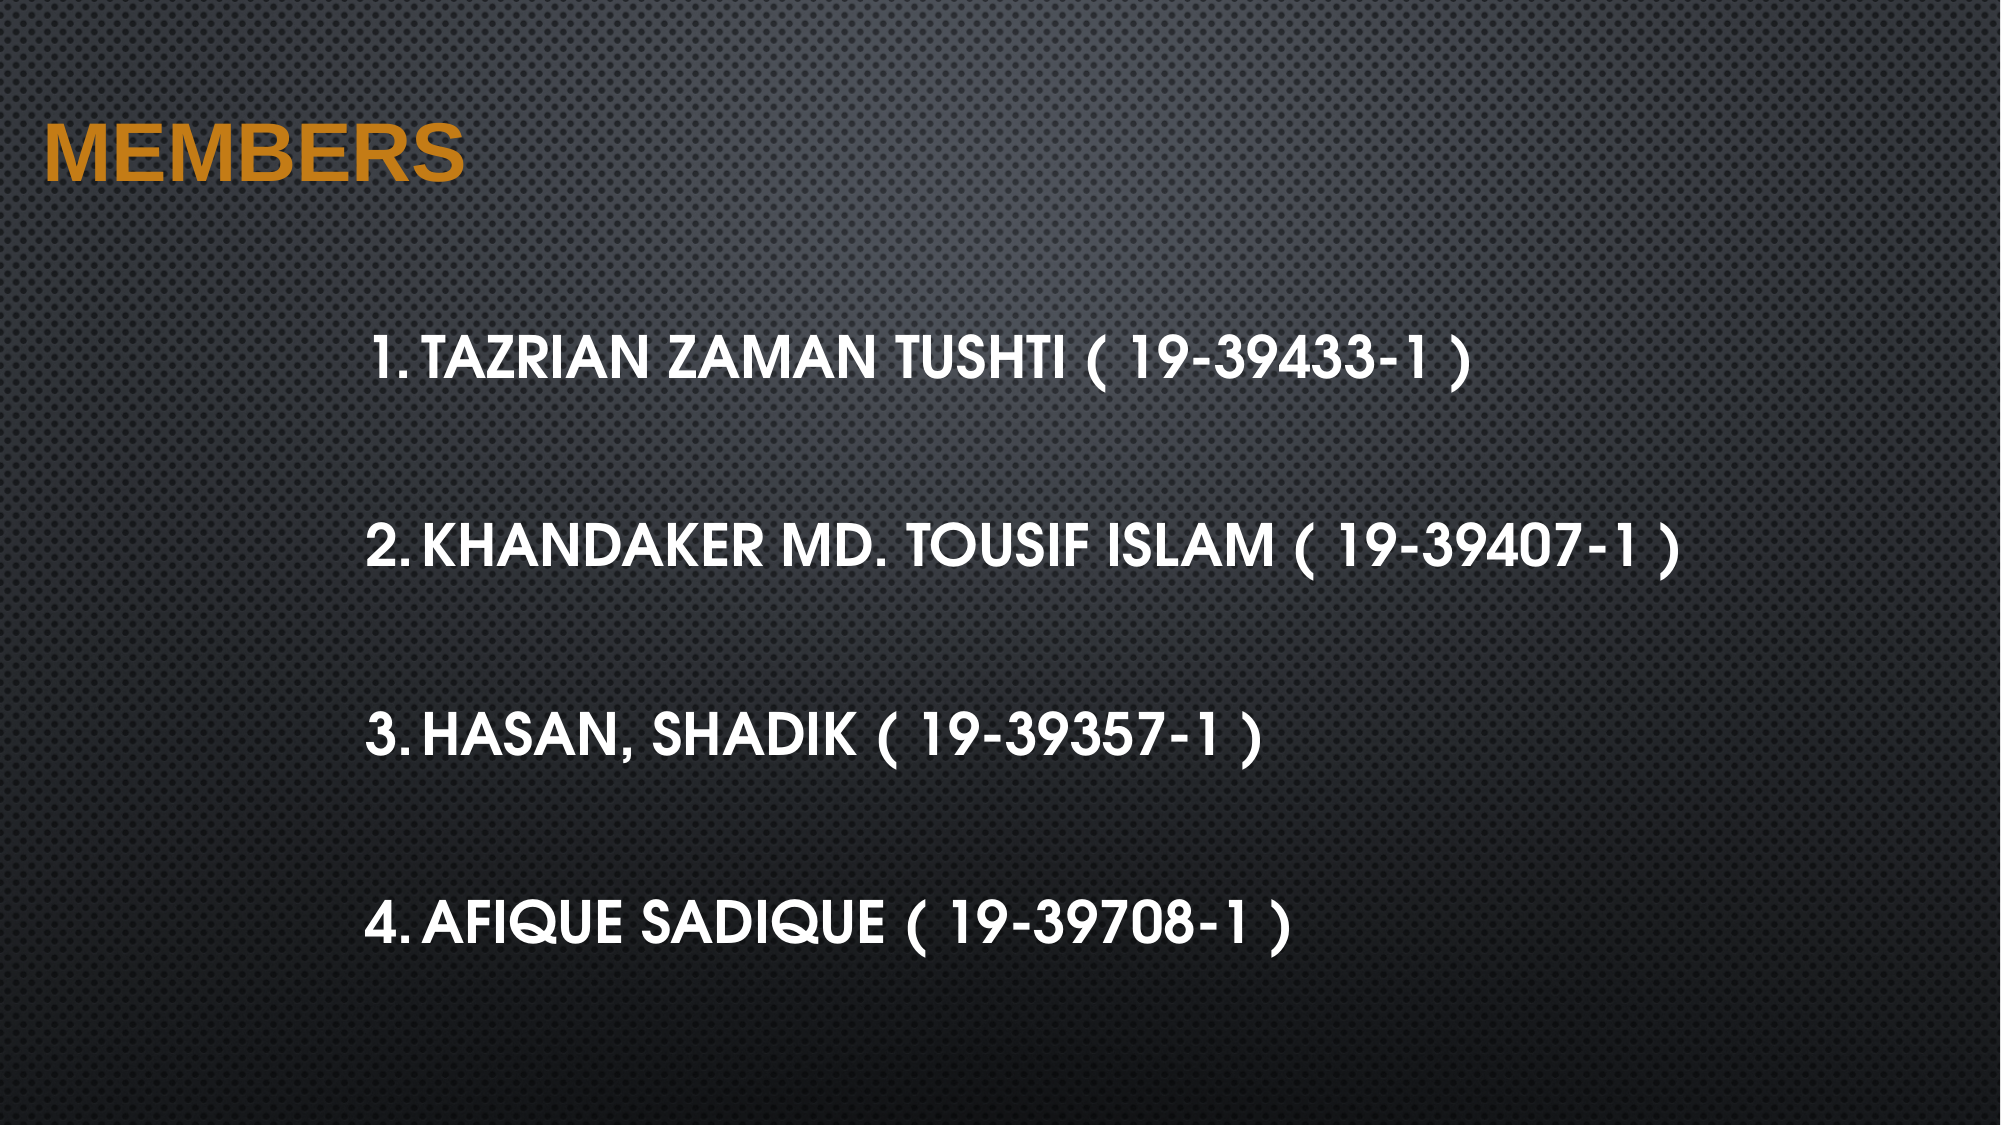

# MEMBERS
TAZRIAN ZAMAN TUSHTI ( 19-39433-1 )

KHANDAKER MD. TOUSIF ISLAM ( 19-39407-1 )

HASAN, SHADIK ( 19-39357-1 )

AFIQUE SADIQUE ( 19-39708-1 )